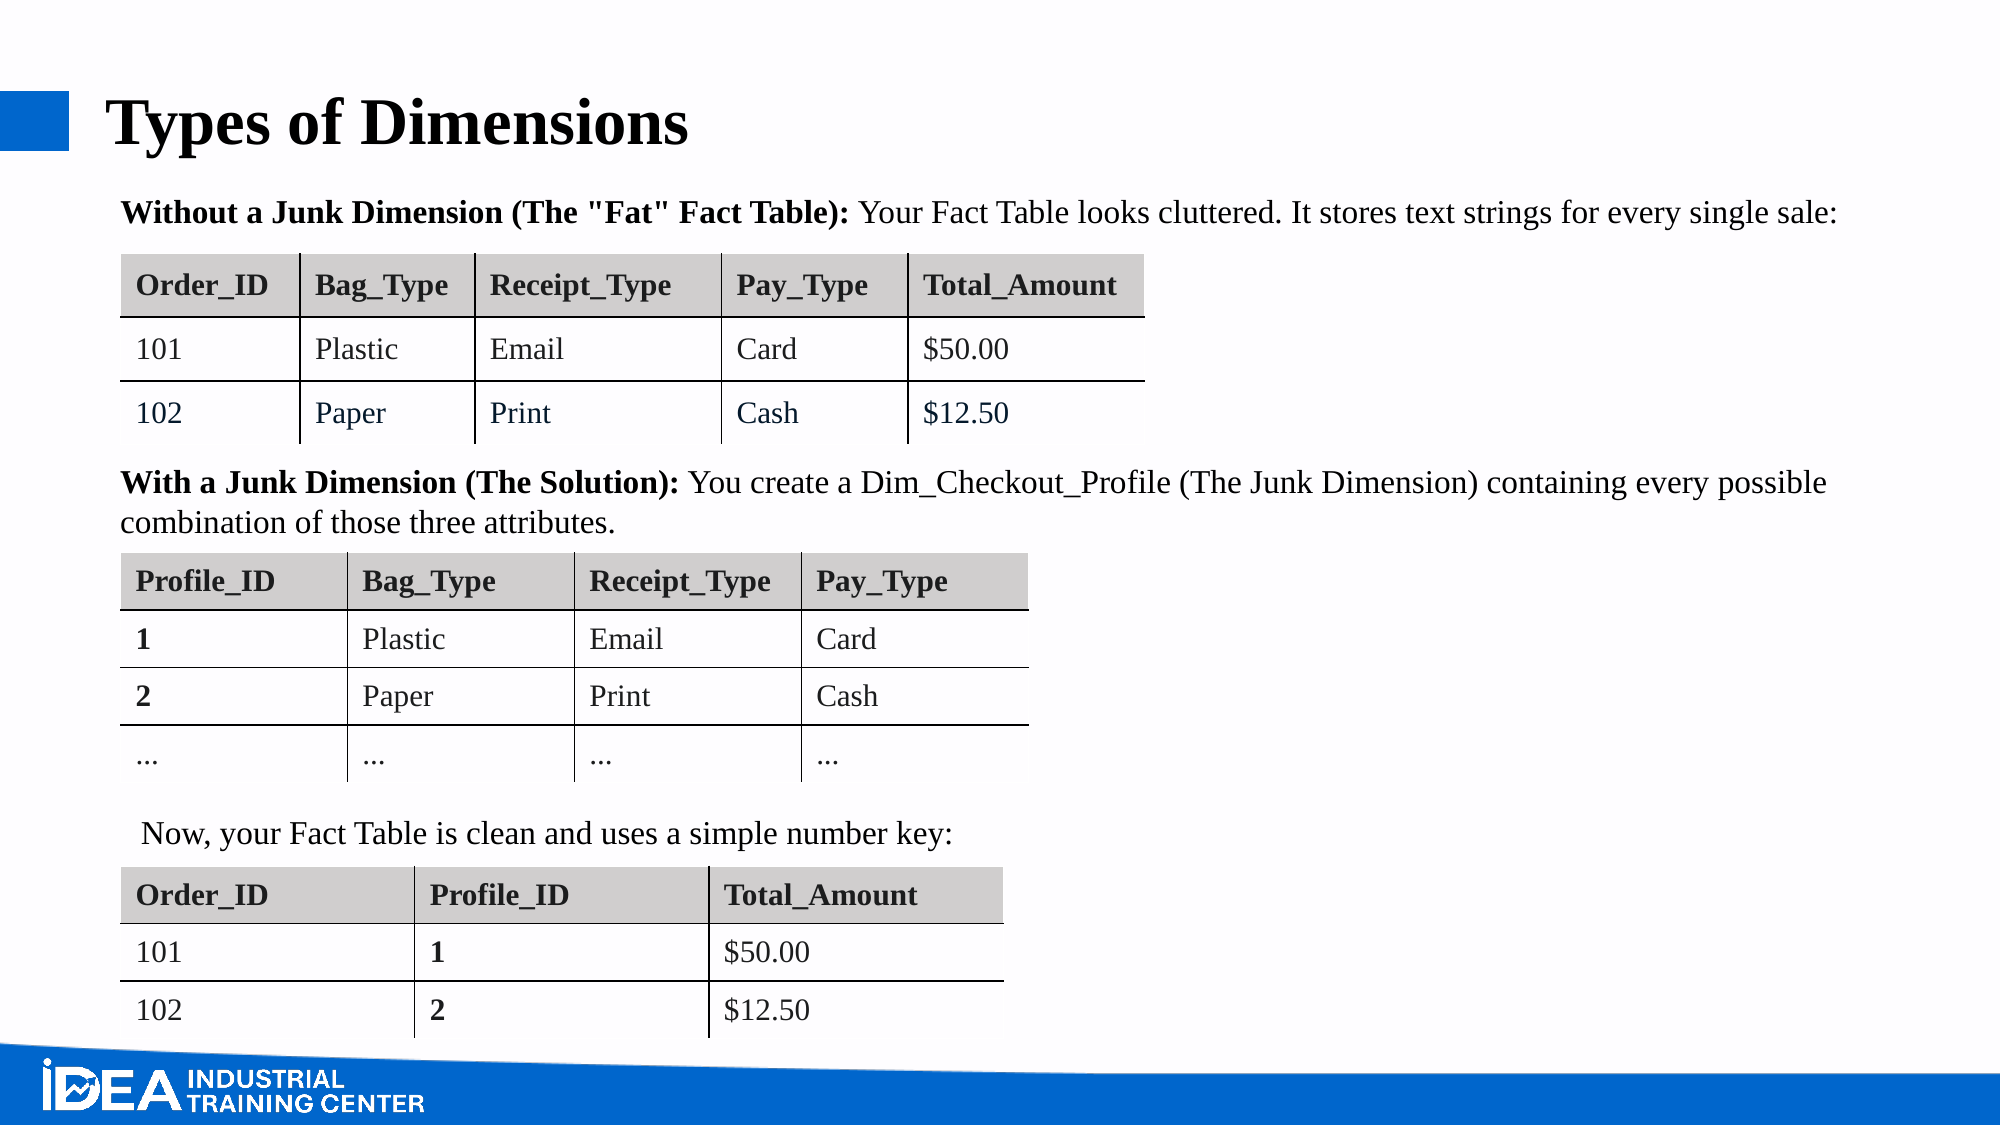

# Types of Dimensions
Without a Junk Dimension (The "Fat" Fact Table): Your Fact Table looks cluttered. It stores text strings for every single sale:
| Order\_ID | Bag\_Type | Receipt\_Type | Pay\_Type | Total\_Amount |
| --- | --- | --- | --- | --- |
| 101 | Plastic | Email | Card | $50.00 |
| 102 | Paper | Print | Cash | $12.50 |
With a Junk Dimension (The Solution): You create a Dim_Checkout_Profile (The Junk Dimension) containing every possible combination of those three attributes.

| Profile\_ID | Bag\_Type | Receipt\_Type | Pay\_Type |
| --- | --- | --- | --- |
| 1 | Plastic | Email | Card |
| 2 | Paper | Print | Cash |
| ... | ... | ... | ... |
Now, your Fact Table is clean and uses a simple number key:
| Order\_ID | Profile\_ID | Total\_Amount |
| --- | --- | --- |
| 101 | 1 | $50.00 |
| 102 | 2 | $12.50 |